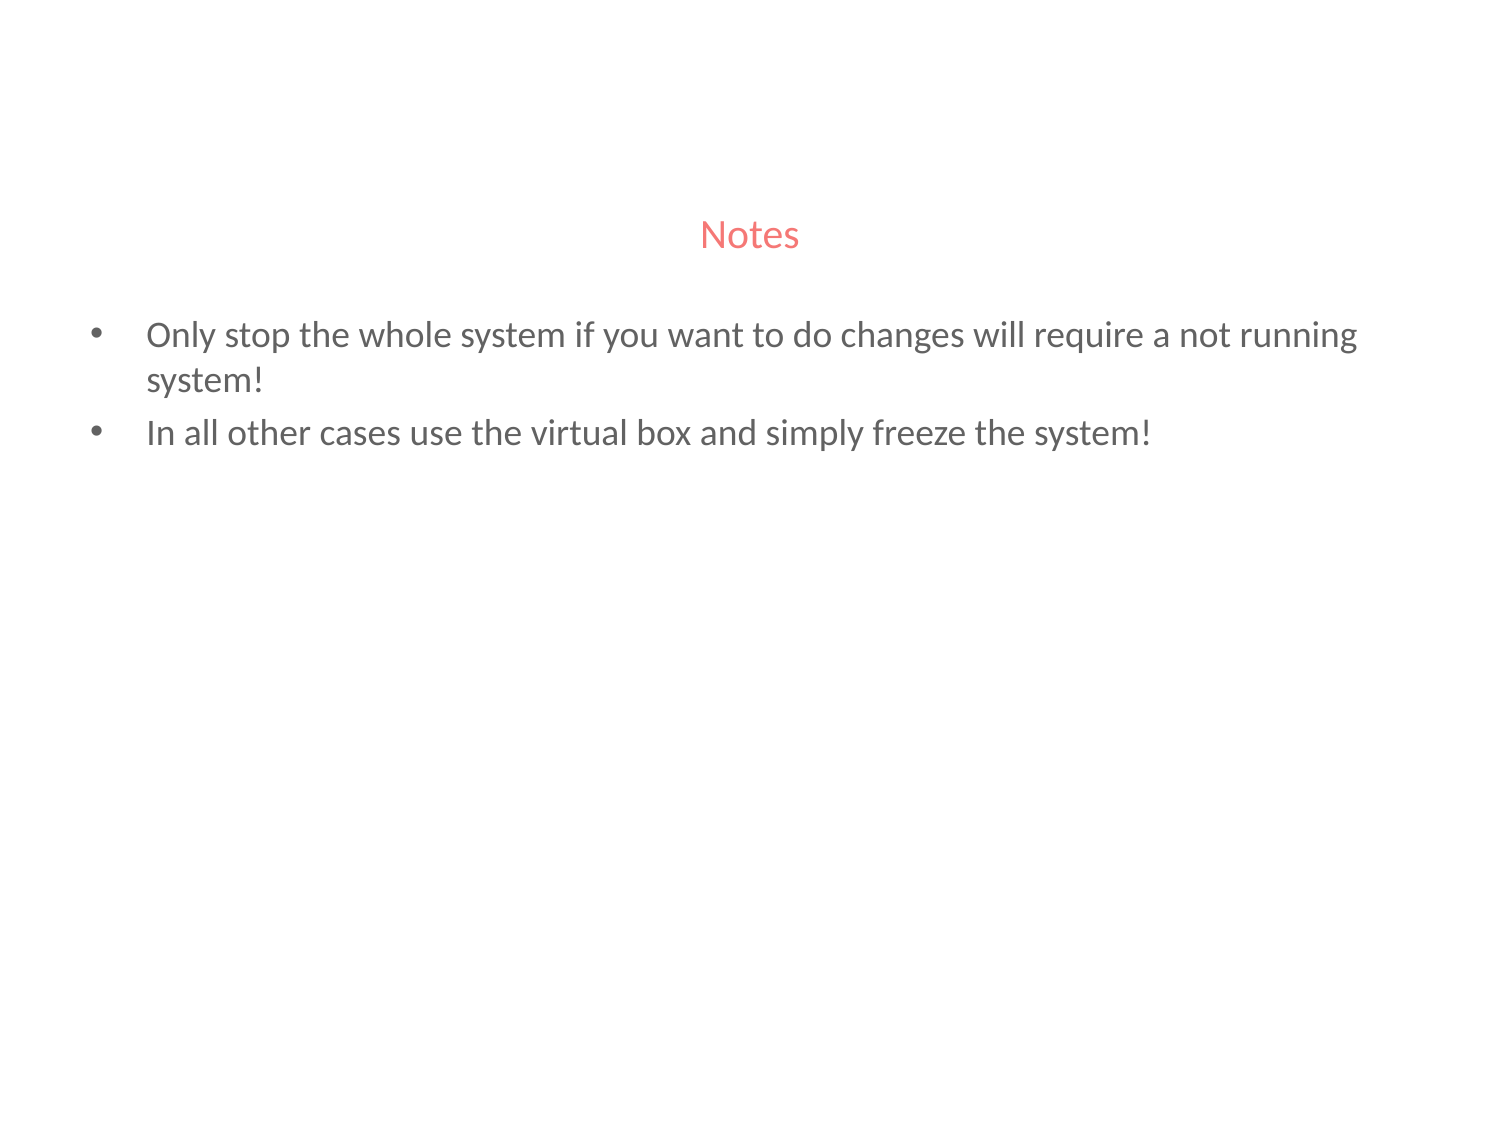

# Notes
Only stop the whole system if you want to do changes will require a not running system!
In all other cases use the virtual box and simply freeze the system!